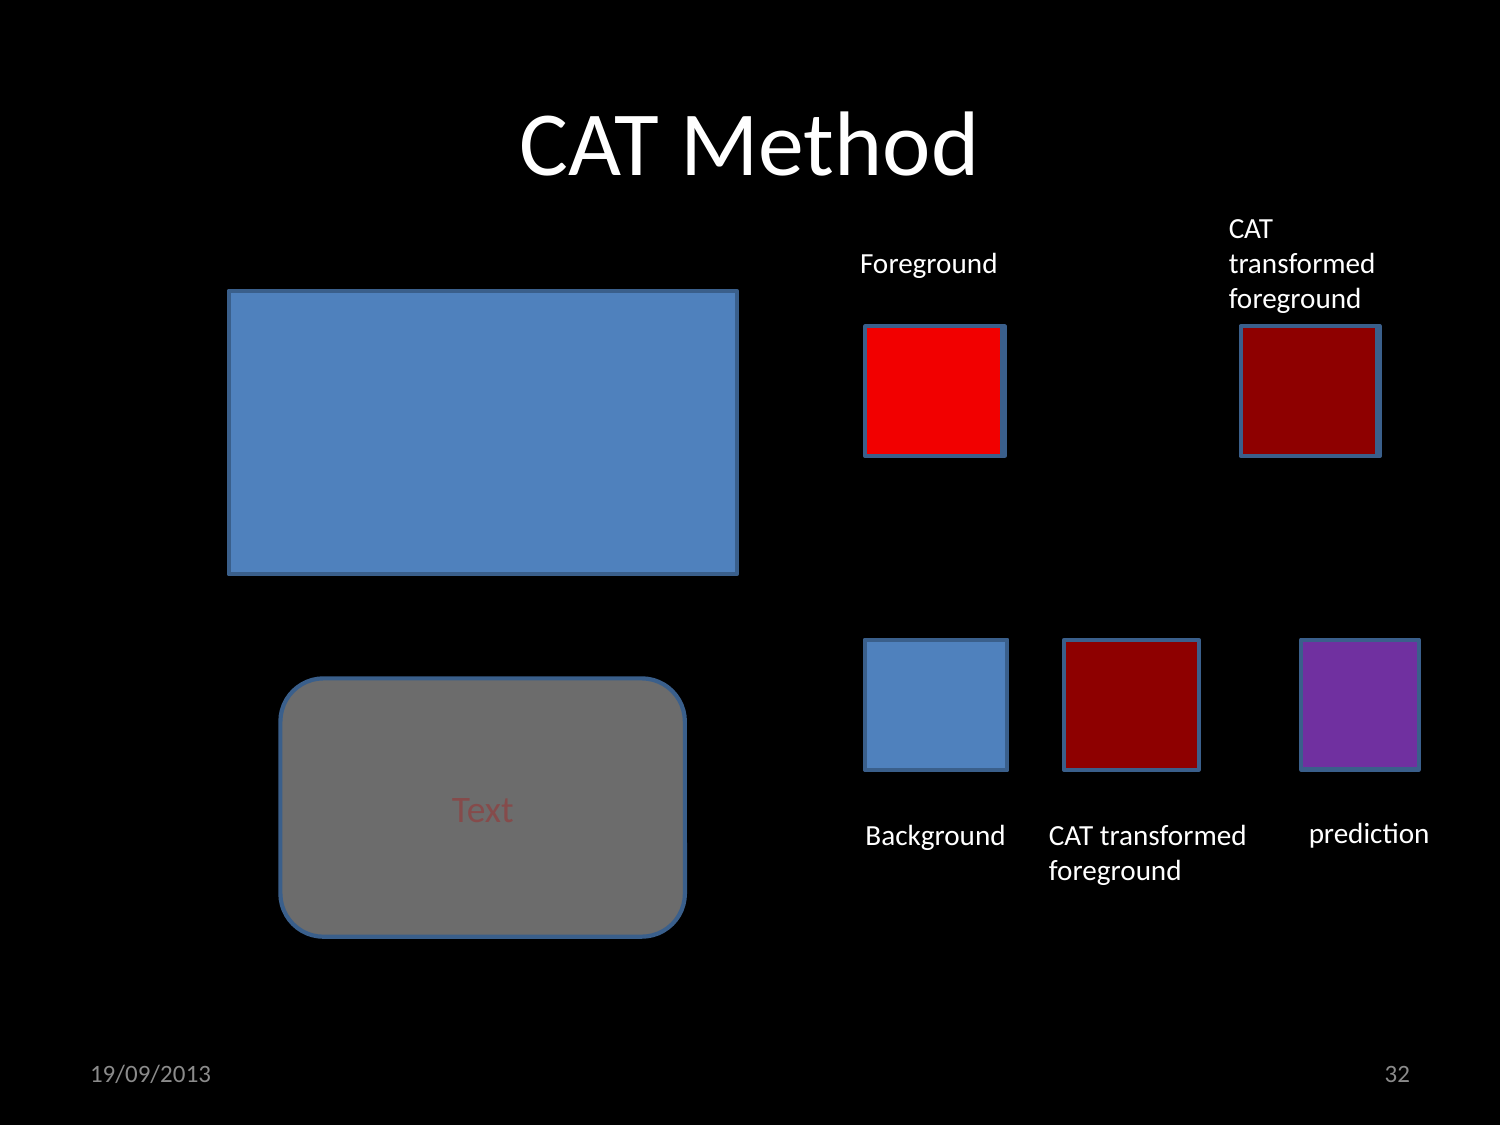

# CAT Method
CAT transformed foreground
 Foreground

Text
prediction
 Background
CAT transformed foreground
19/09/2013
32